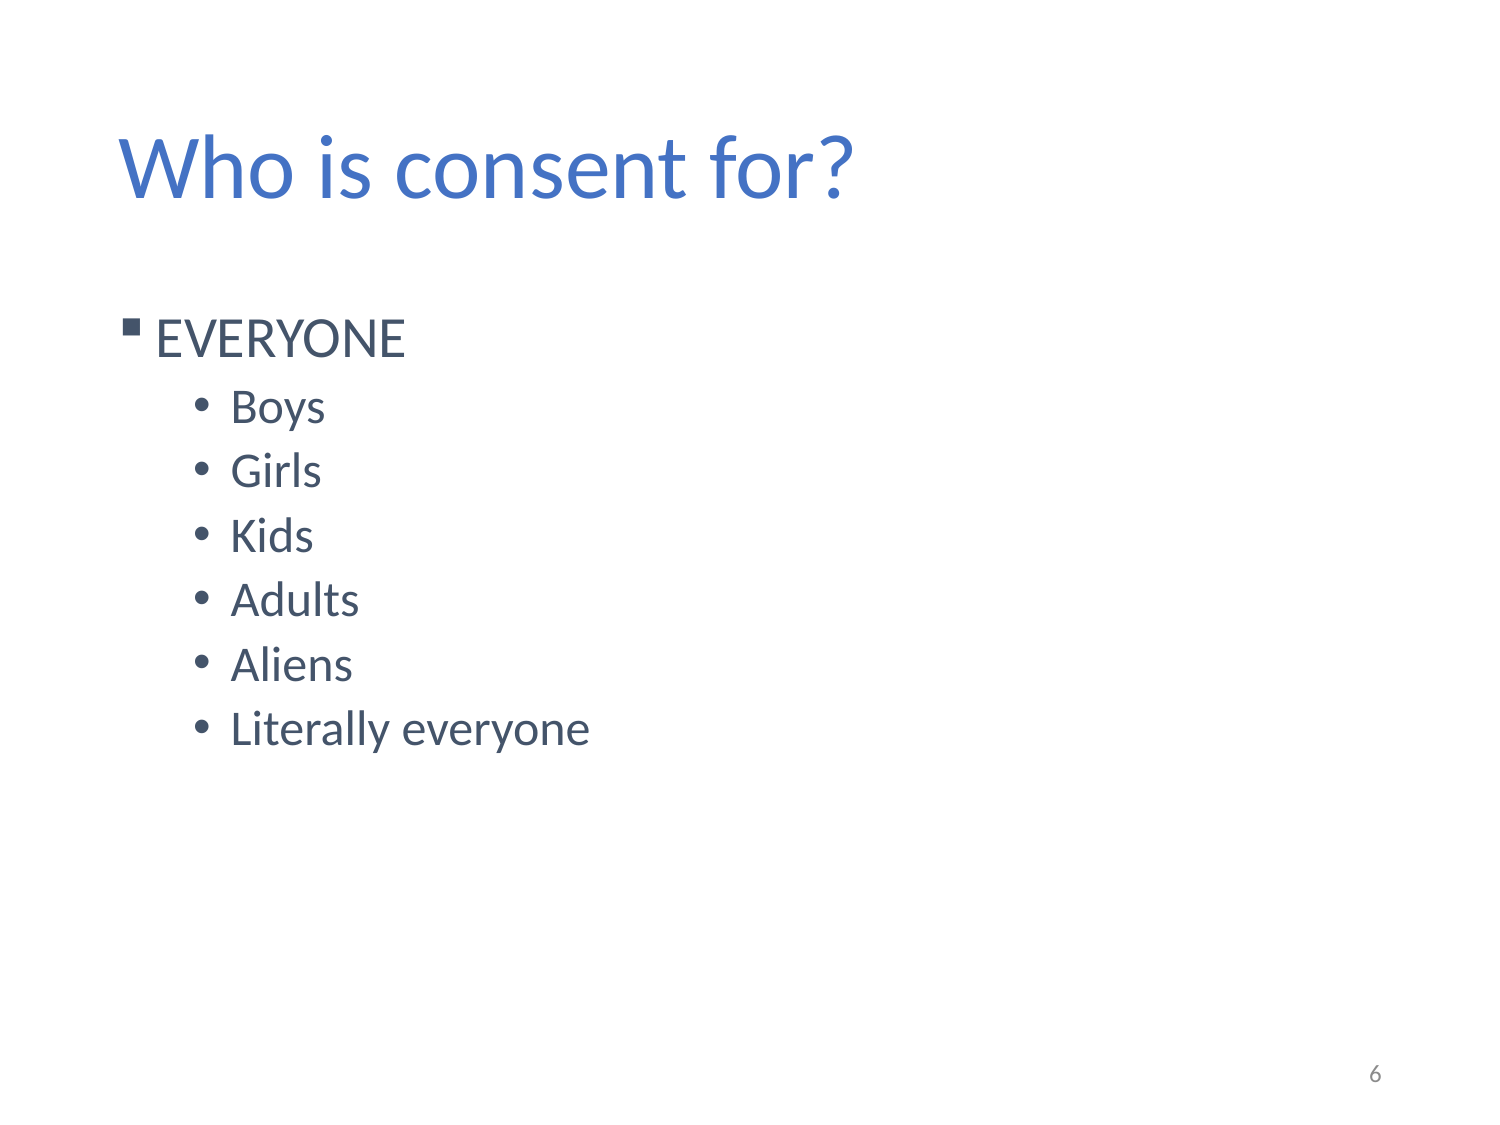

# Who is consent for?
EVERYONE
Boys
Girls
Kids
Adults
Aliens
Literally everyone
6